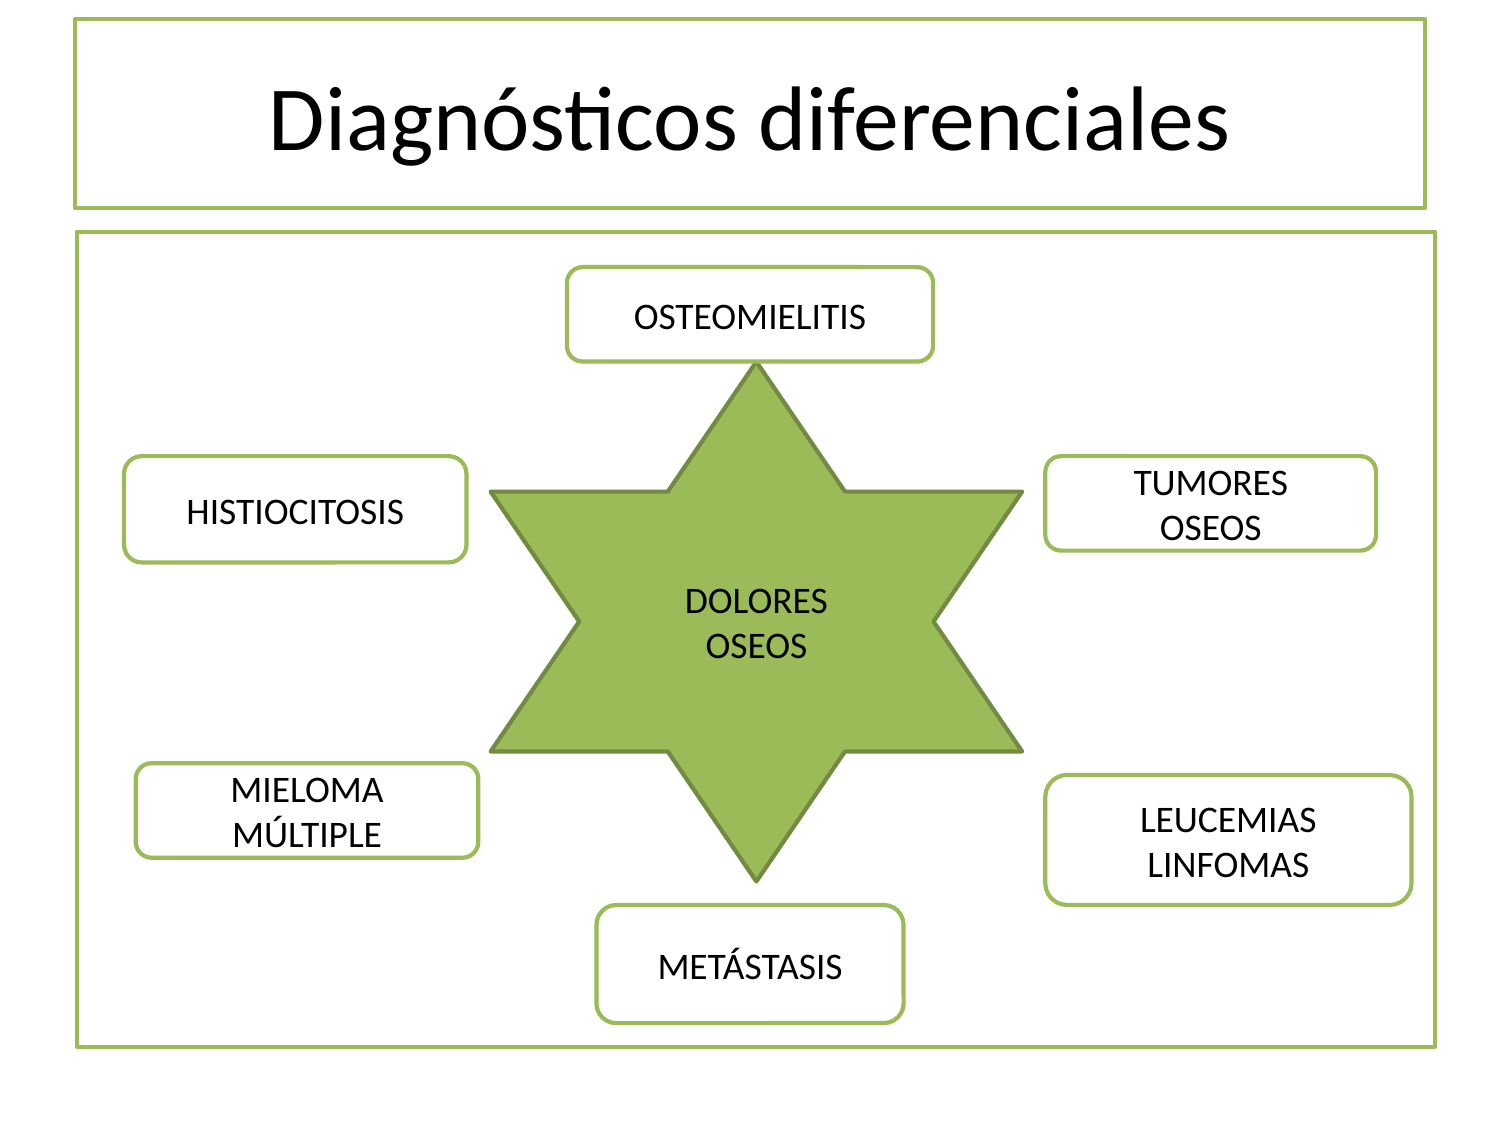

# Diagnósticos diferenciales

OSTEOMIELITIS
DOLORES
OSEOS
HISTIOCITOSIS
TUMORES
OSEOS
MIELOMA
MÚLTIPLE
LEUCEMIAS
LINFOMAS
METÁSTASIS